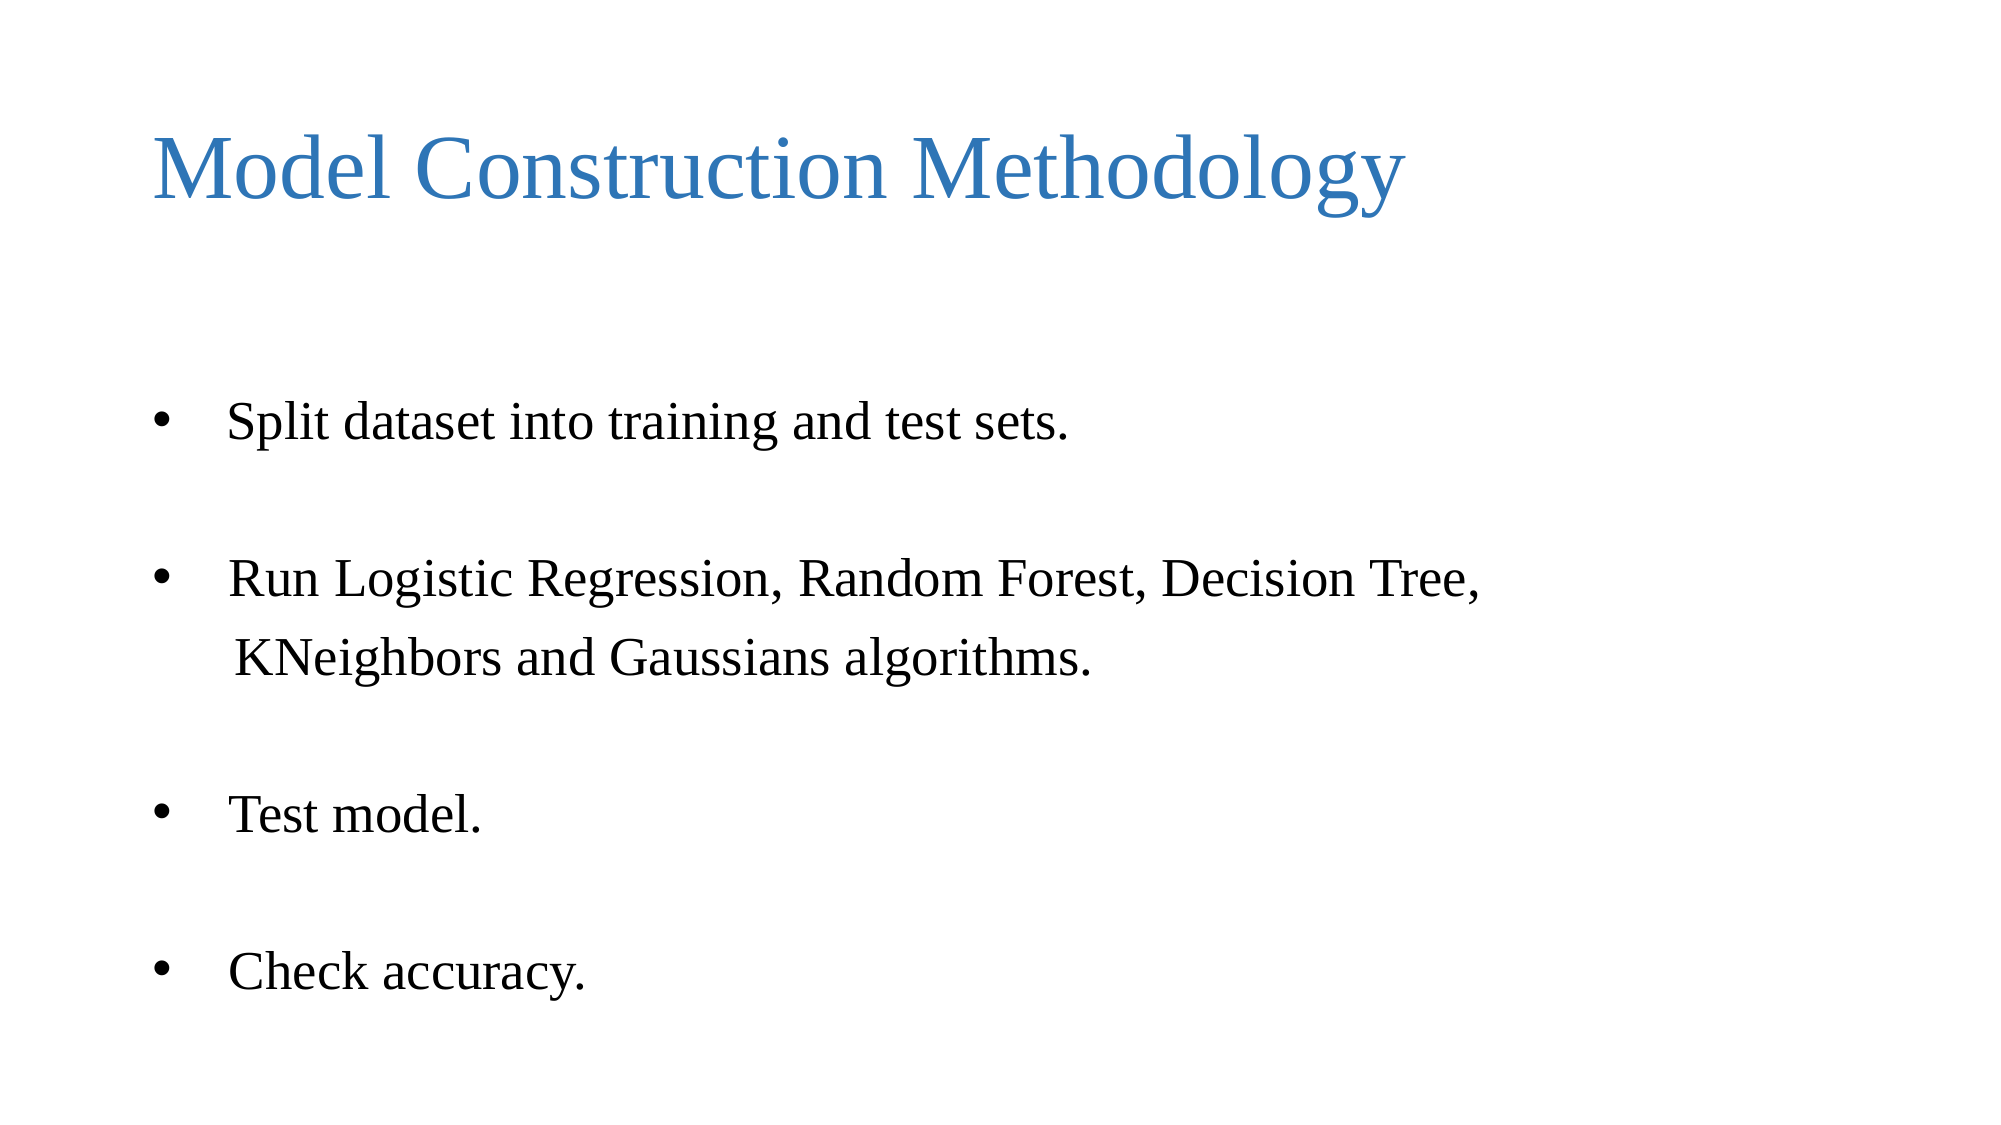

# Model Construction Methodology

   Split dataset into training and test sets.

   Run Logistic Regression, Random Forest, Decision Tree,
      KNeighbors and Gaussians algorithms.

   Test model.

   Check accuracy.